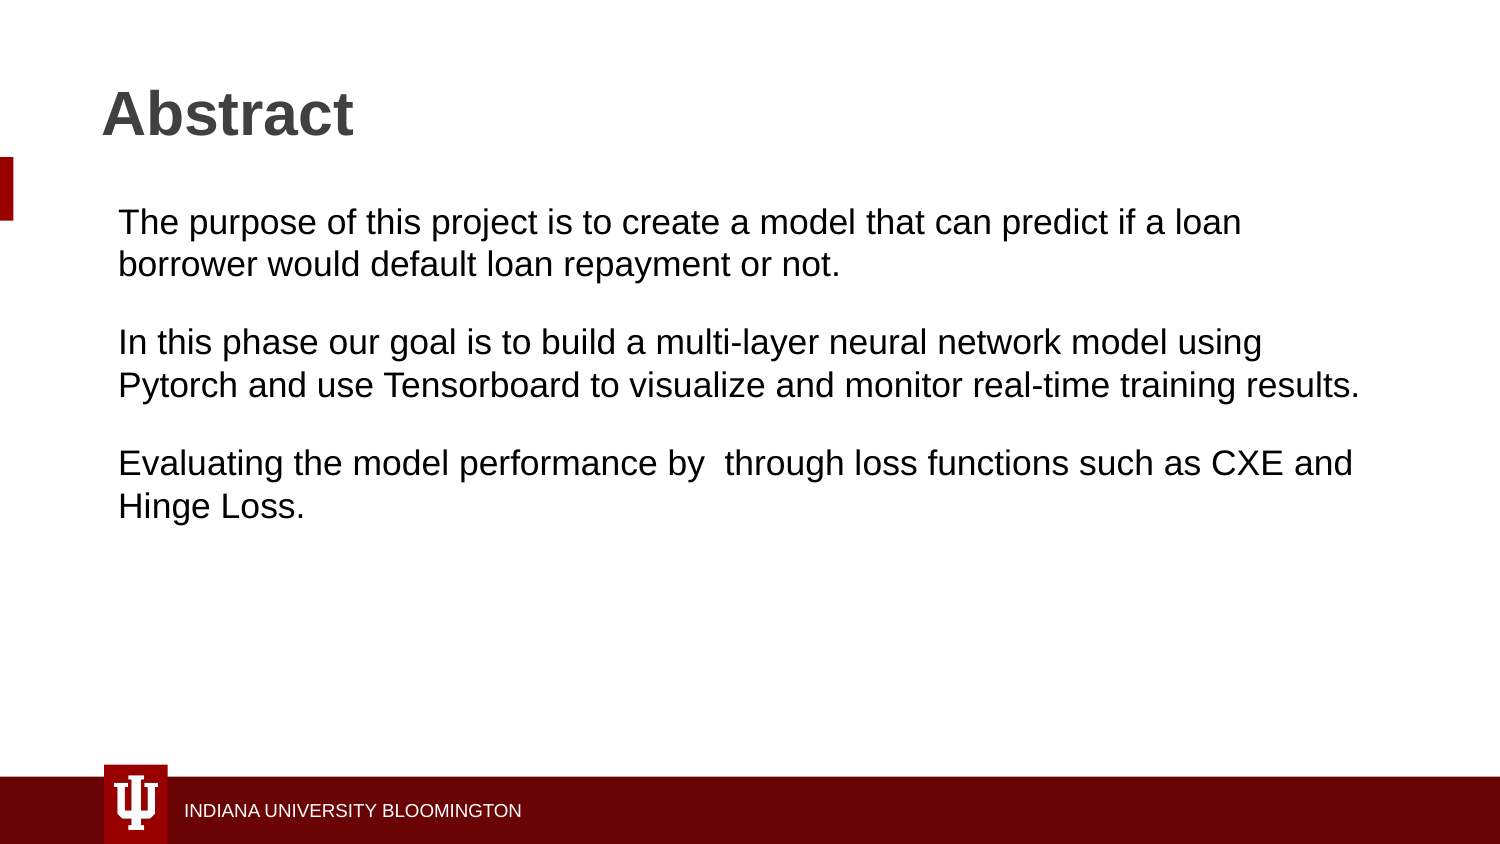

# Abstract
The purpose of this project is to create a model that can predict if a loan borrower would default loan repayment or not.
In this phase our goal is to build a multi-layer neural network model using Pytorch and use Tensorboard to visualize and monitor real-time training results.
Evaluating the model performance by  through loss functions such as CXE and Hinge Loss.